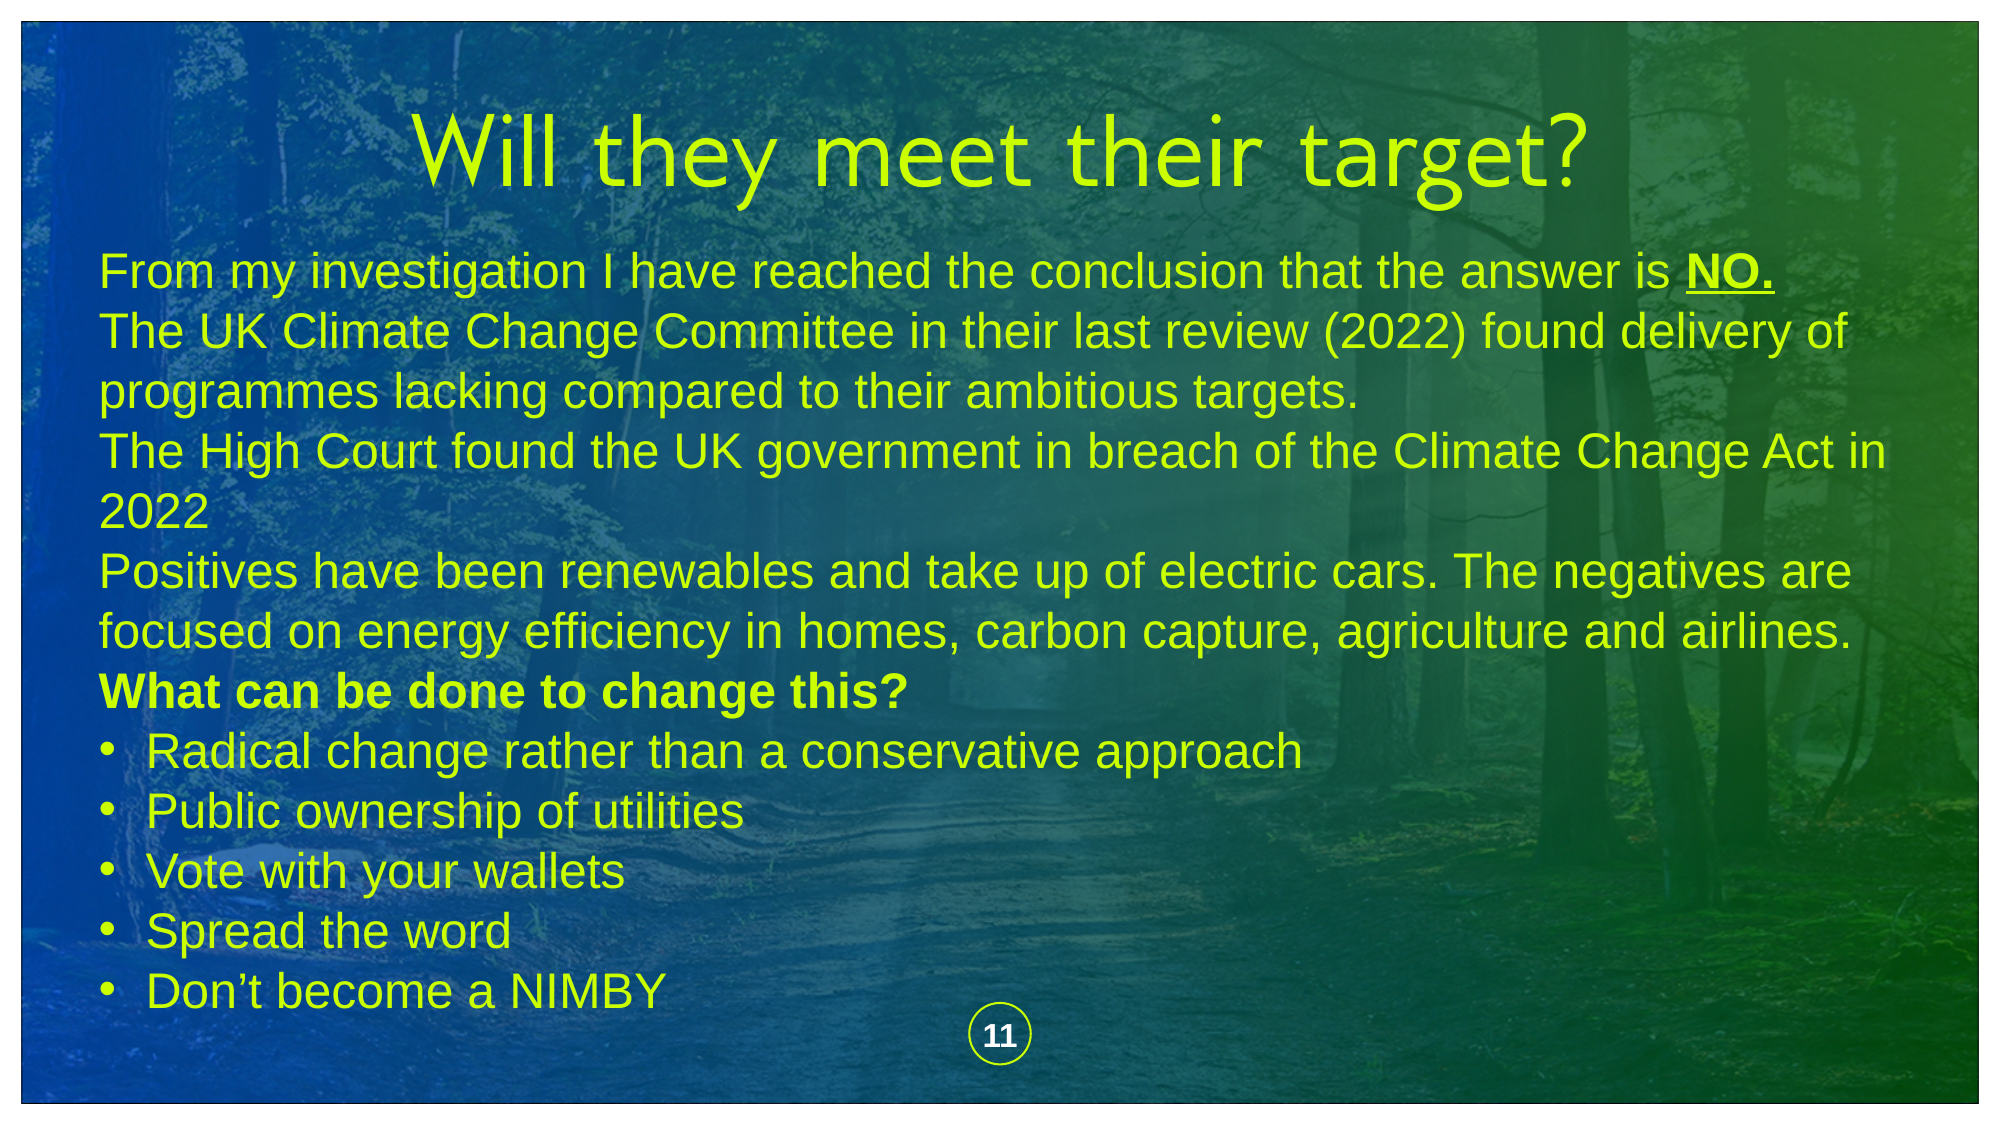

# Will they meet their target?
From my investigation I have reached the conclusion that the answer is NO.
The UK Climate Change Committee in their last review (2022) found delivery of programmes lacking compared to their ambitious targets.
The High Court found the UK government in breach of the Climate Change Act in 2022
Positives have been renewables and take up of electric cars. The negatives are focused on energy efficiency in homes, carbon capture, agriculture and airlines.
What can be done to change this?
Radical change rather than a conservative approach
Public ownership of utilities
Vote with your wallets
Spread the word
Don’t become a NIMBY
11